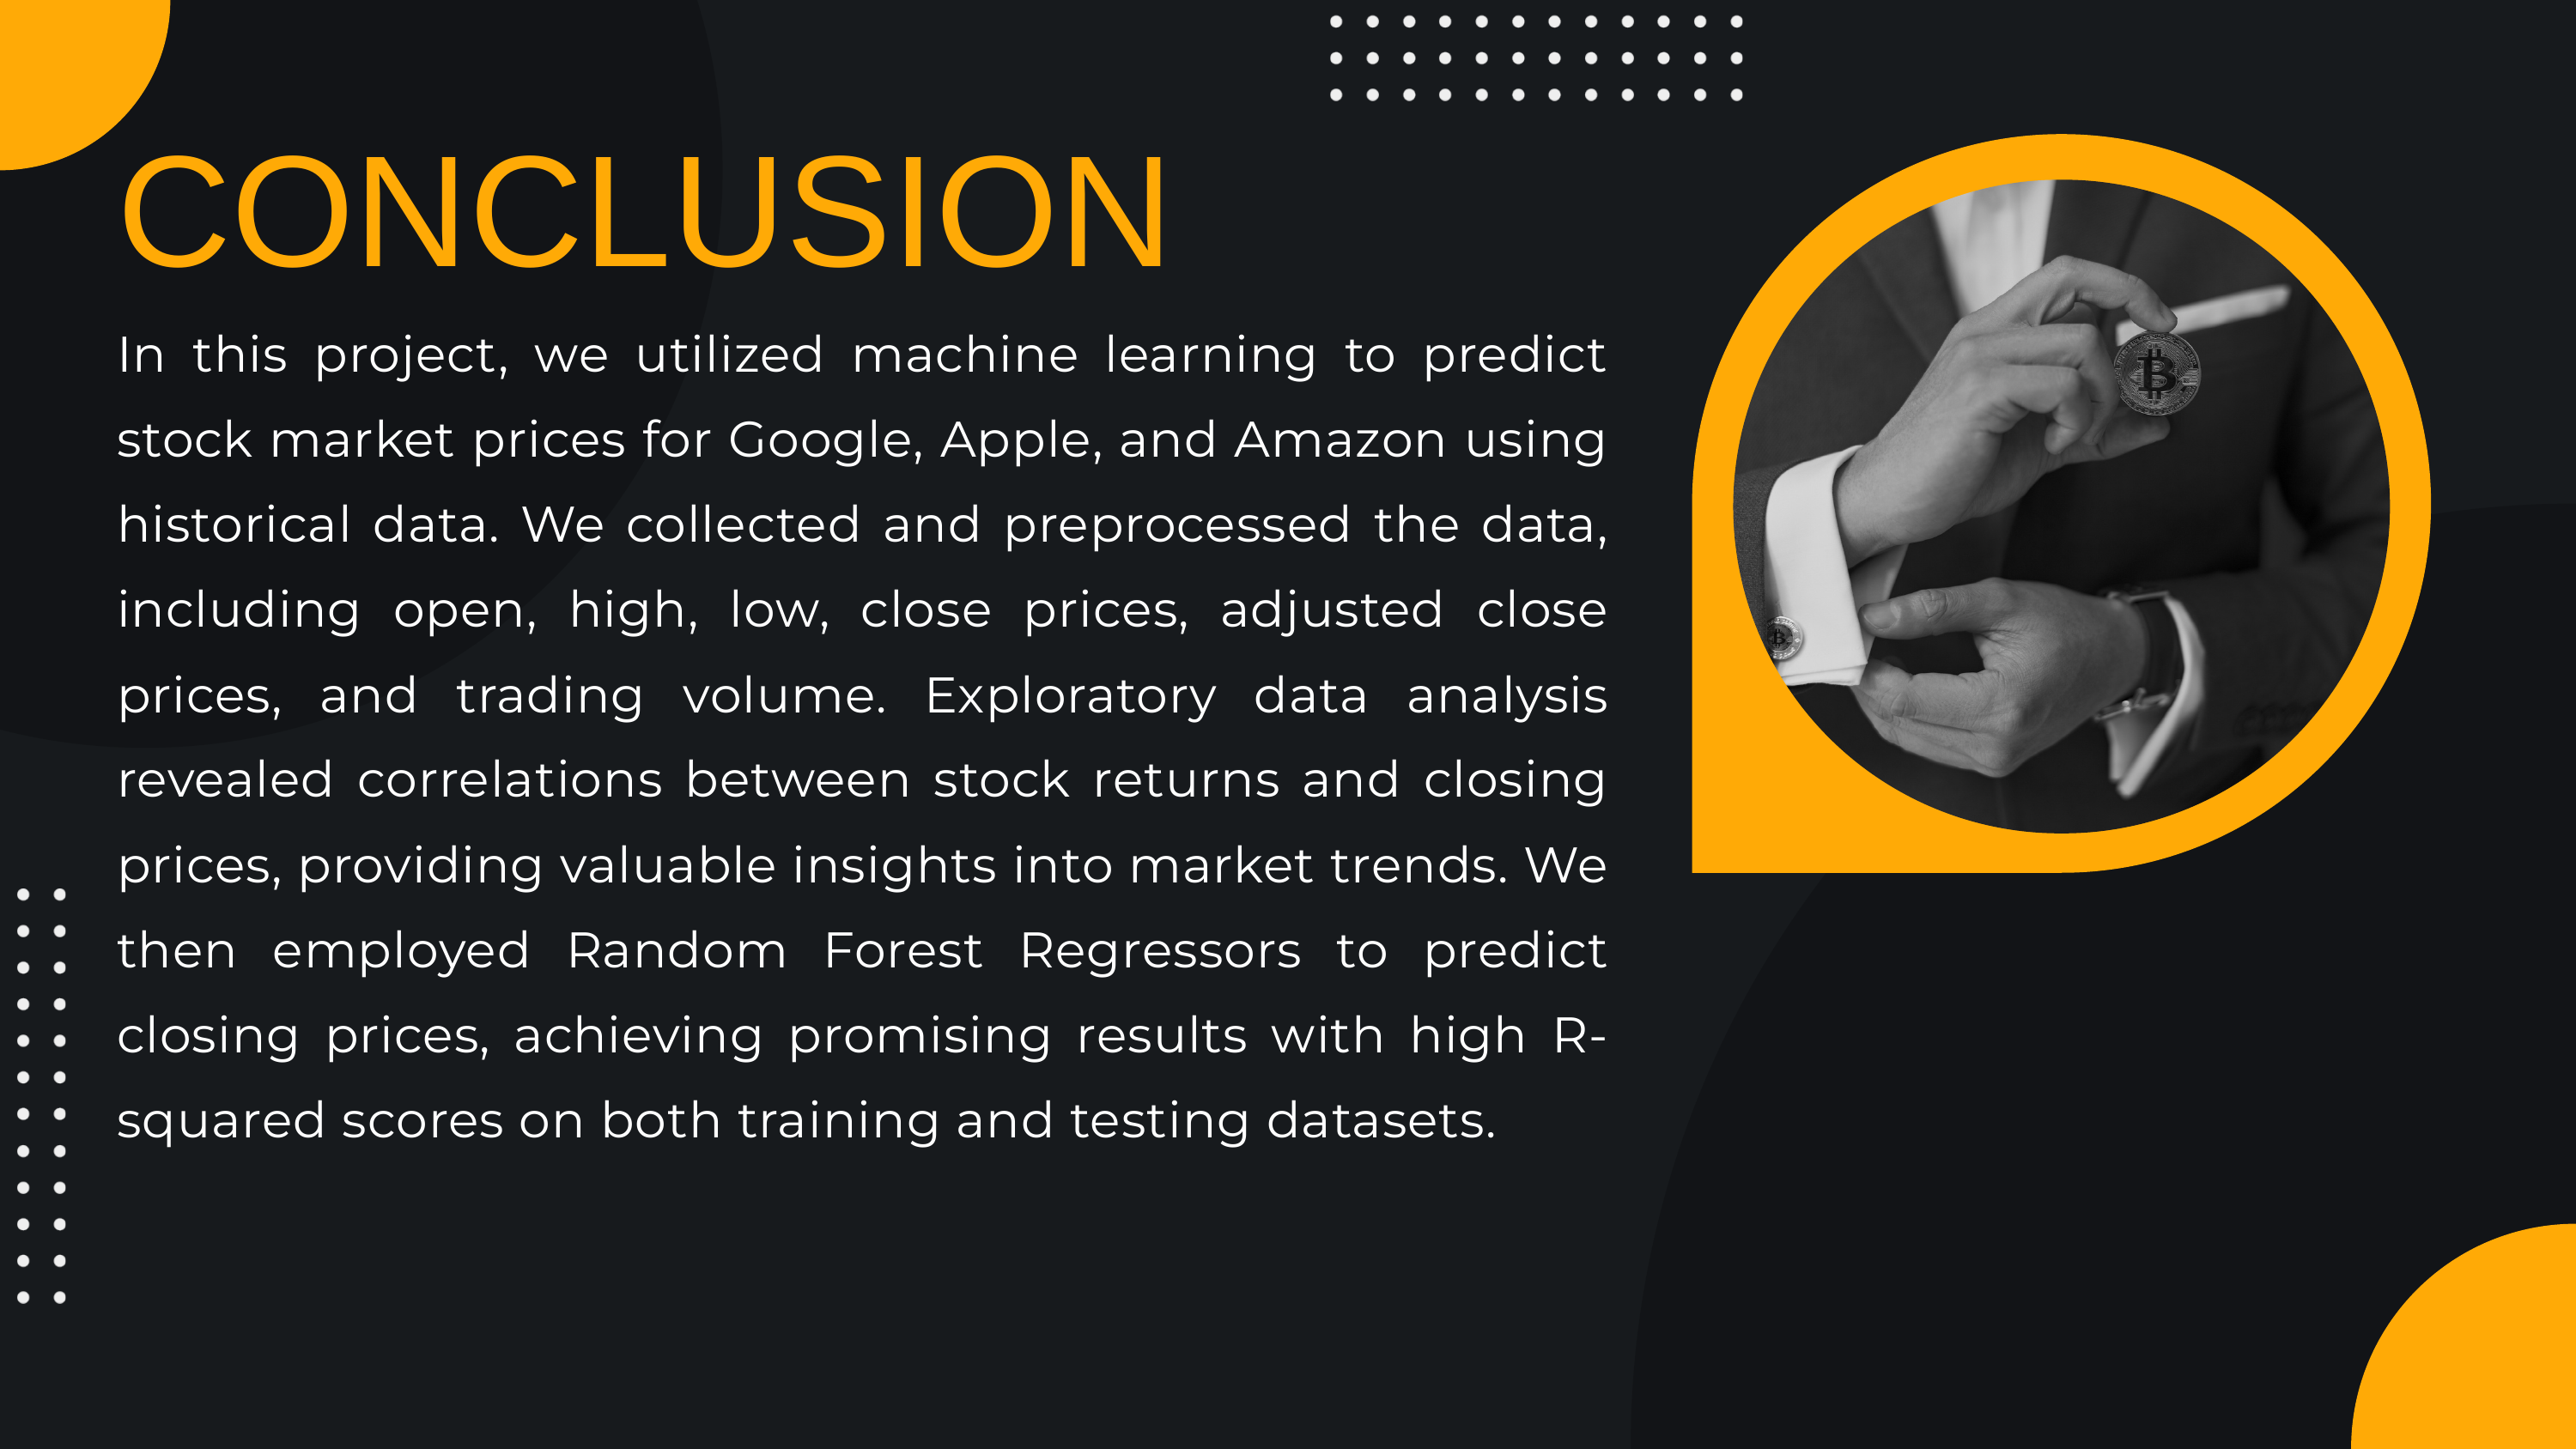

CONCLUSION

In this project, we utilized machine learning to predict stock market prices for Google, Apple, and Amazon using historical data. We collected and preprocessed the data, including open, high, low, close prices, adjusted close prices, and trading volume. Exploratory data analysis revealed correlations between stock returns and closing prices, providing valuable insights into market trends. We then employed Random Forest Regressors to predict closing prices, achieving promising results with high R-squared scores on both training and testing datasets.